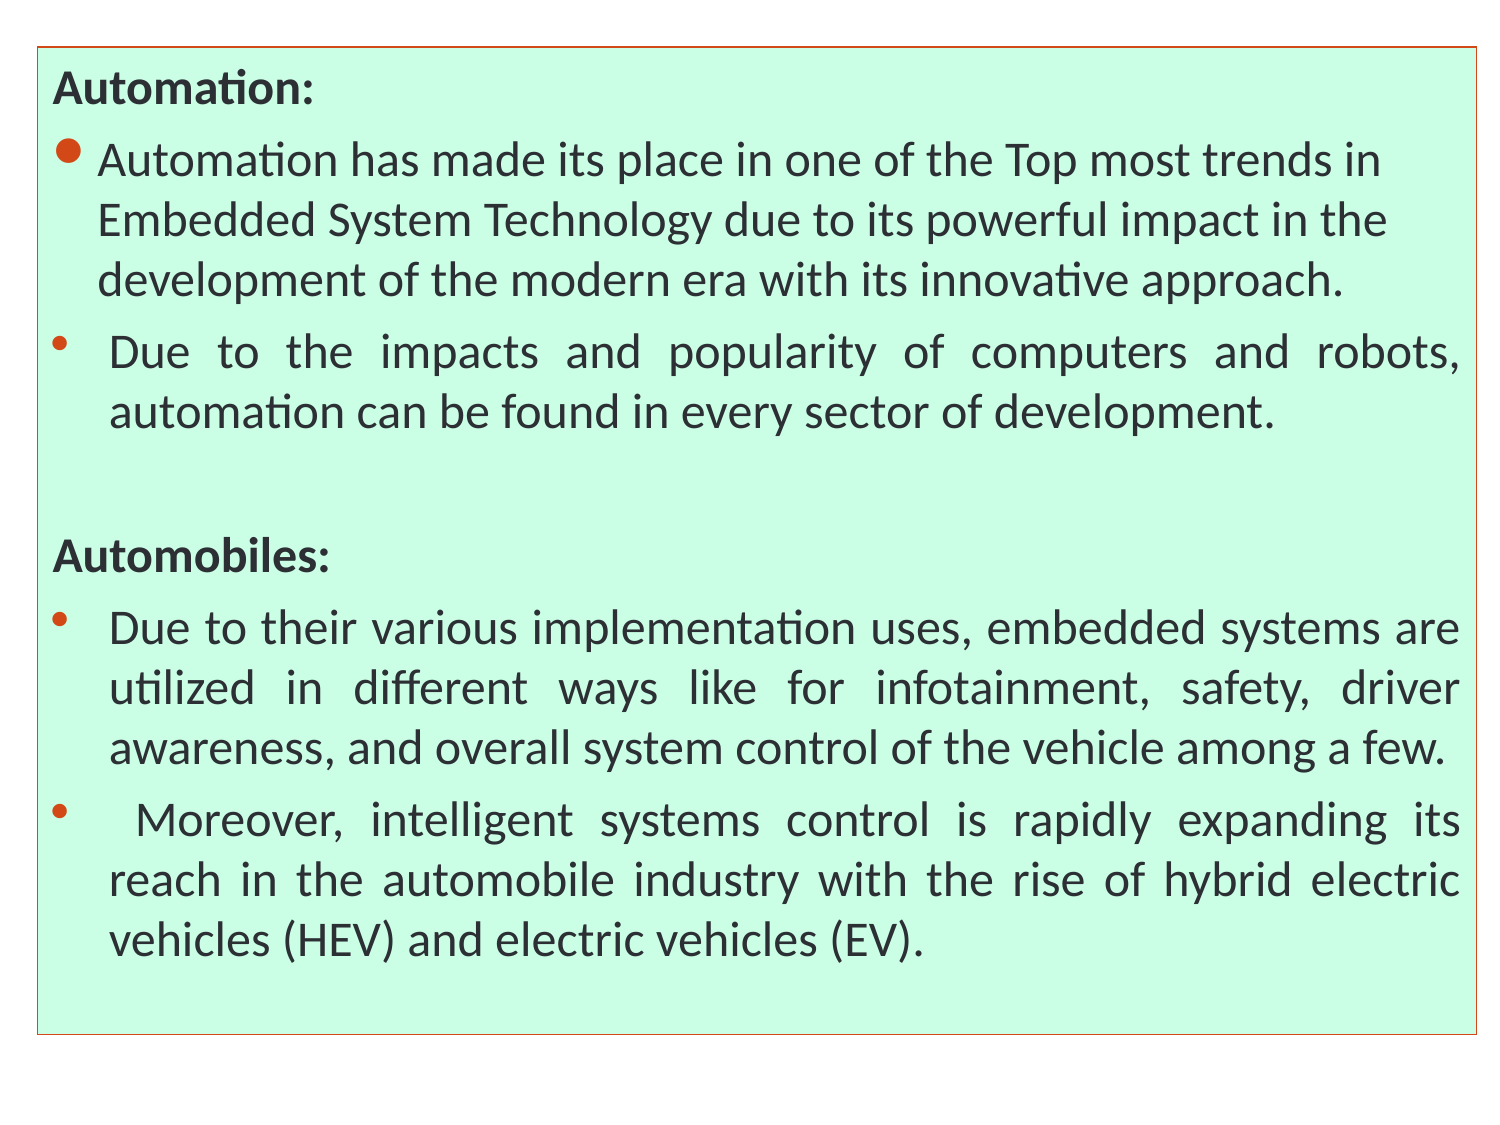

Automation:
Automation has made its place in one of the Top most trends in Embedded System Technology due to its powerful impact in the development of the modern era with its innovative approach.
Due to the impacts and popularity of computers and robots, automation can be found in every sector of development.

Automobiles:
Due to their various implementation uses, embedded systems are utilized in different ways like for infotainment, safety, driver awareness, and overall system control of the vehicle among a few.
 Moreover, intelligent systems control is rapidly expanding its reach in the automobile industry with the rise of hybrid electric vehicles (HEV) and electric vehicles (EV).